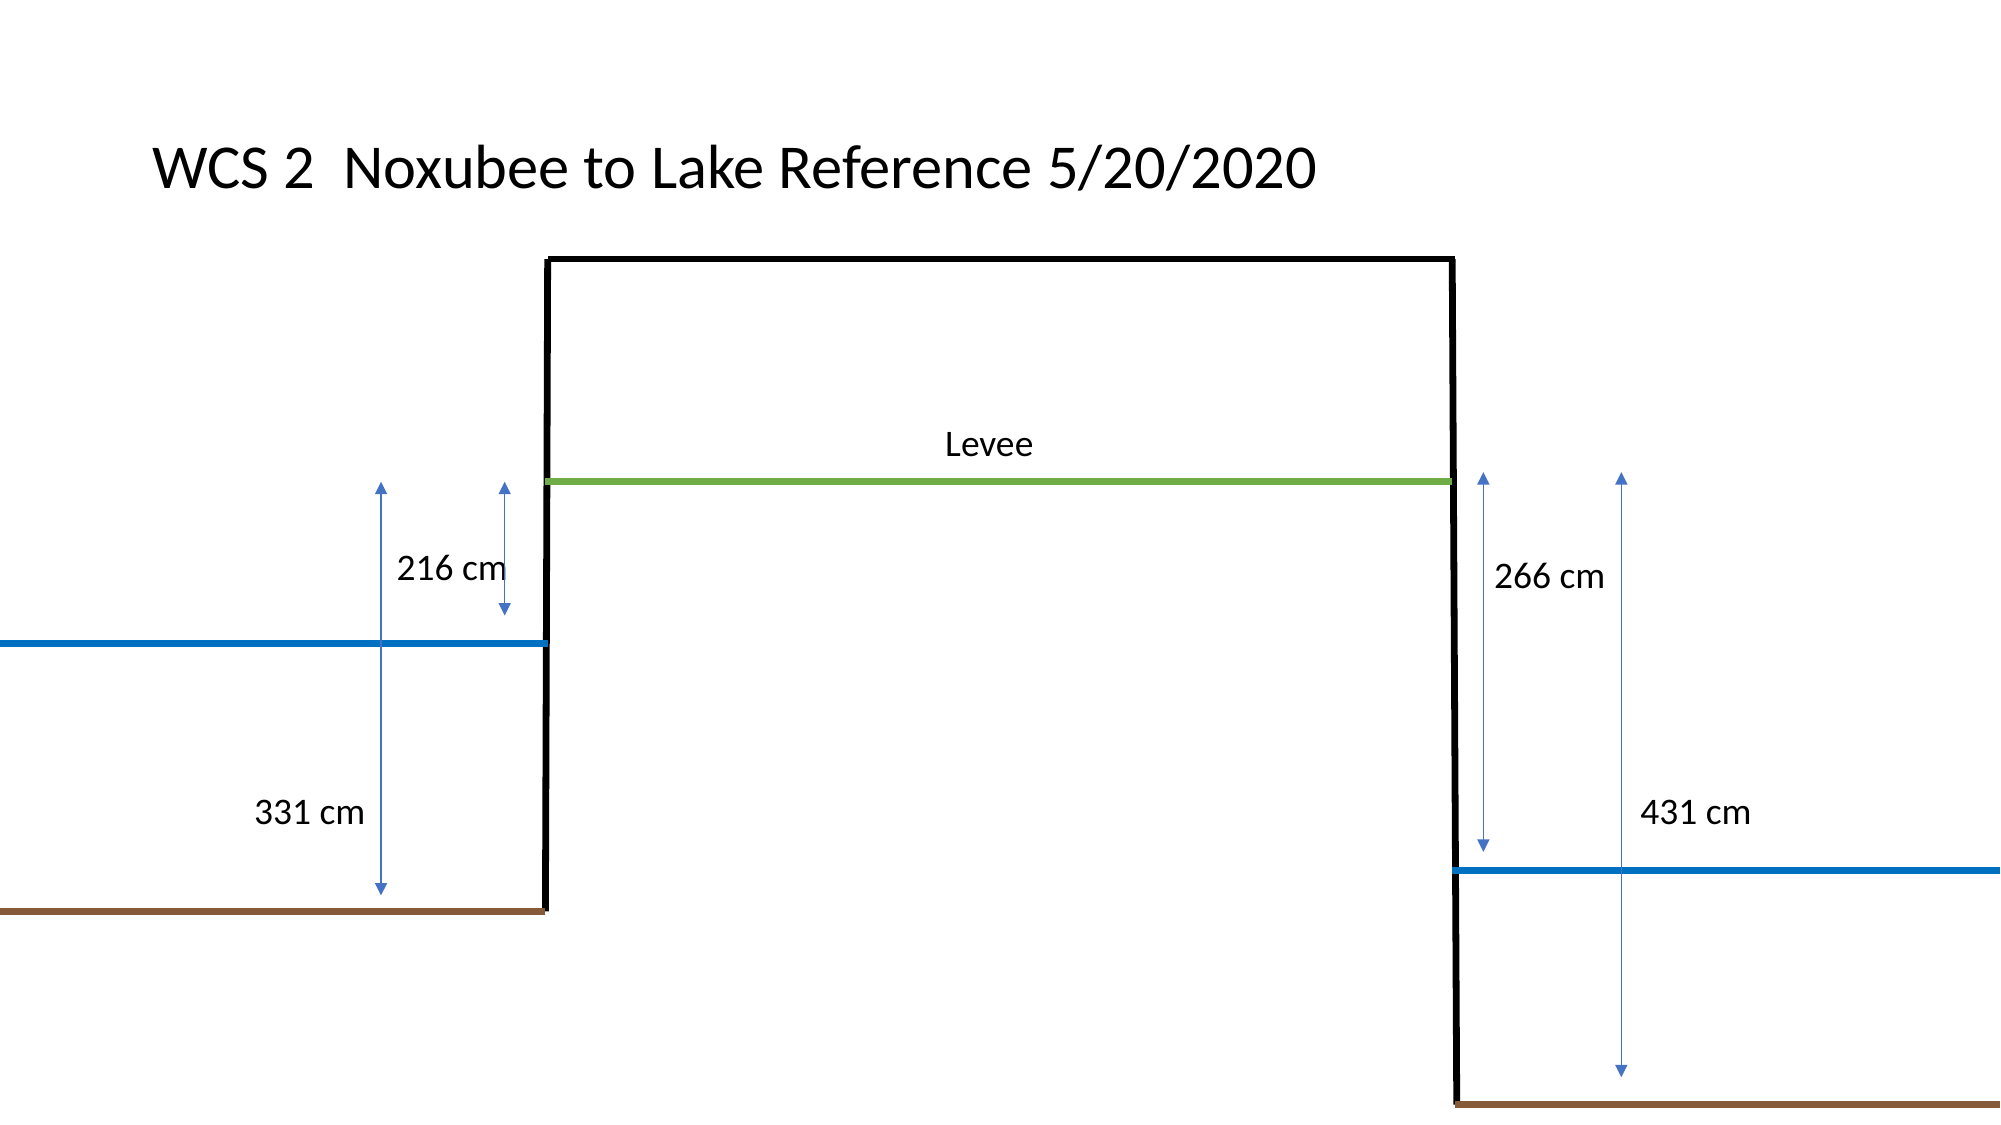

# WCS 2  Noxubee to Lake Reference 5/20/2020
Levee
216 cm
266 cm
331 cm
431 cm